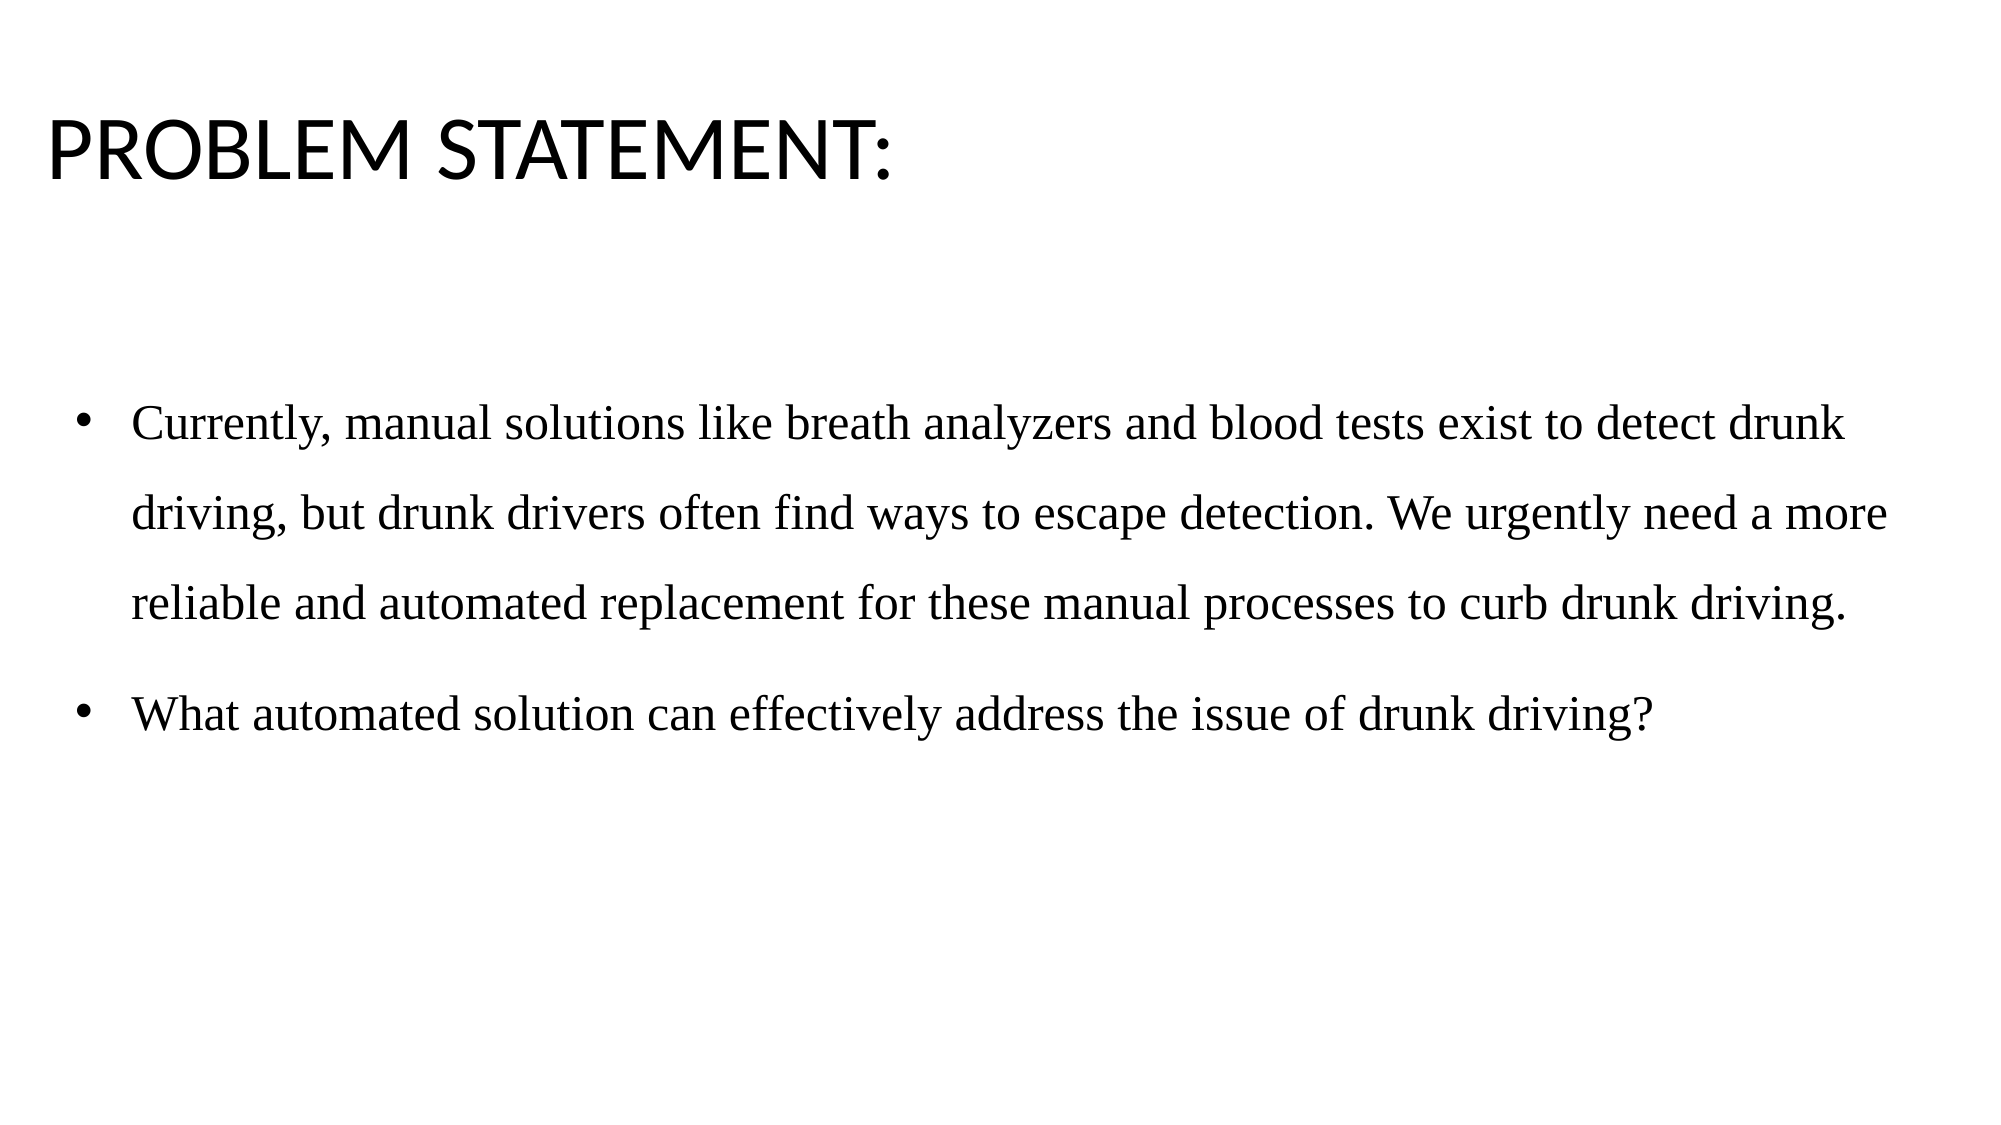

# PROBLEM STATEMENT:
Currently, manual solutions like breath analyzers and blood tests exist to detect drunk driving, but drunk drivers often find ways to escape detection. We urgently need a more reliable and automated replacement for these manual processes to curb drunk driving.
What automated solution can effectively address the issue of drunk driving?